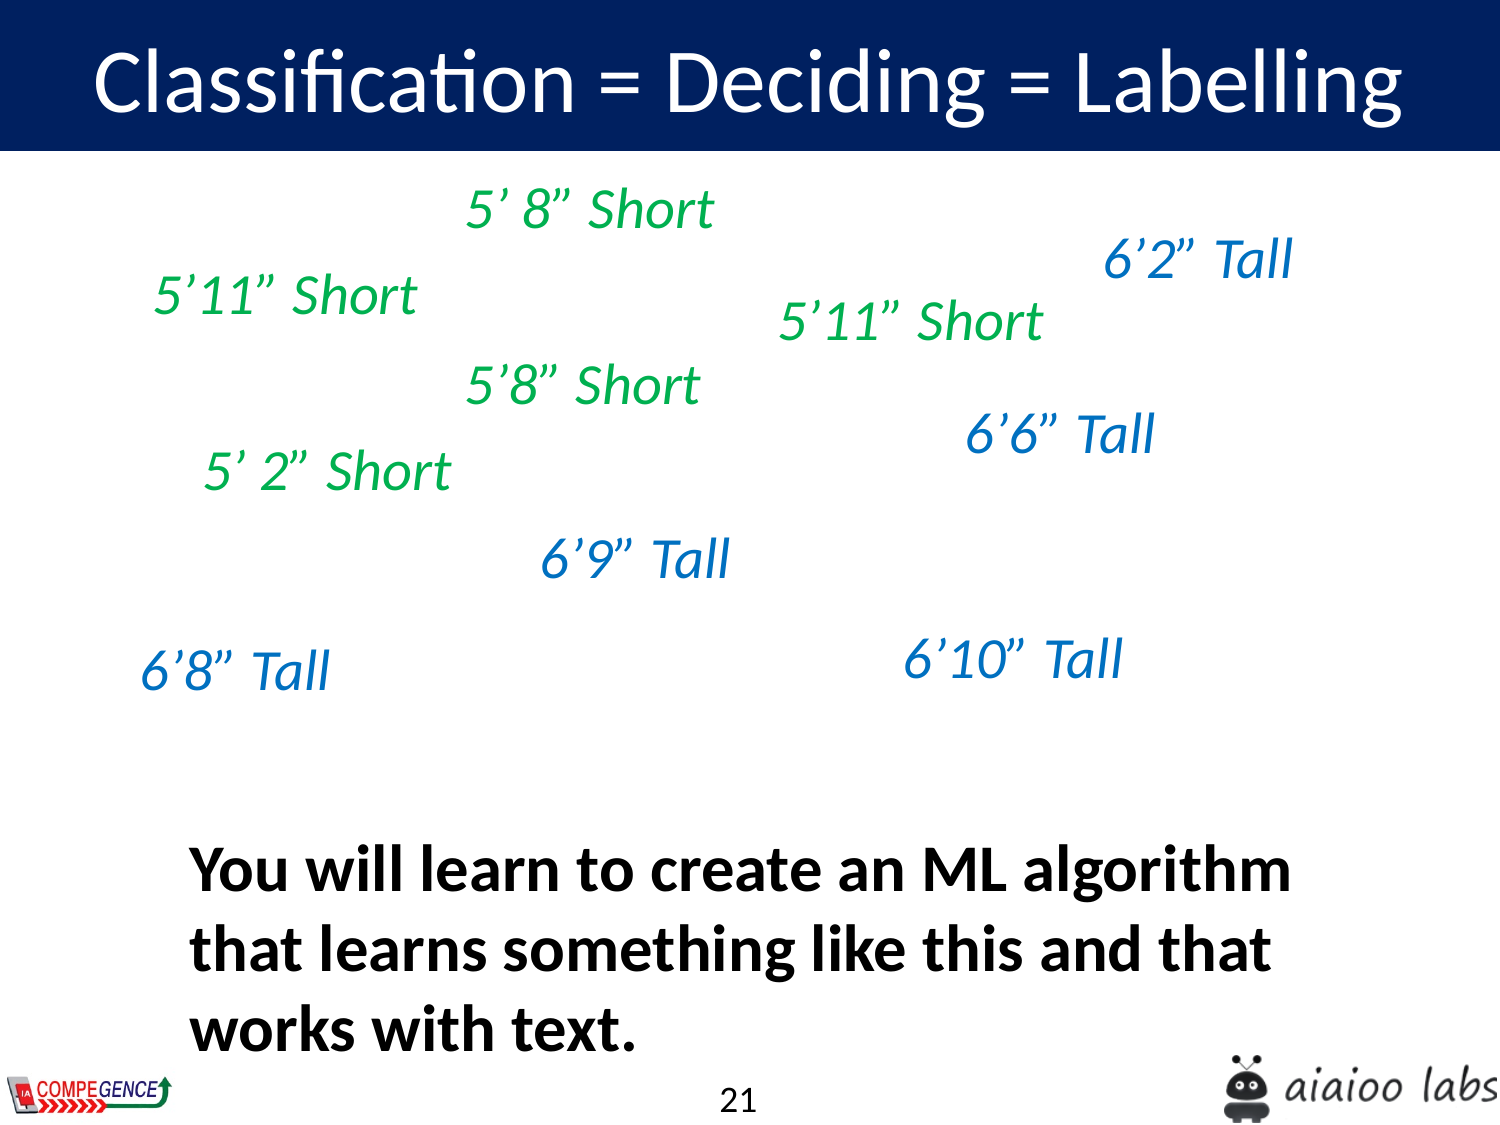

Classification = Deciding = Labelling
5’ 8” Short
6’2” Tall
5’11” Short
5’11” Short
5’8” Short
6’6” Tall
5’ 2” Short
6’9” Tall
 6’10” Tall
6’8” Tall
You will learn to create an ML algorithm that learns something like this and that works with text.